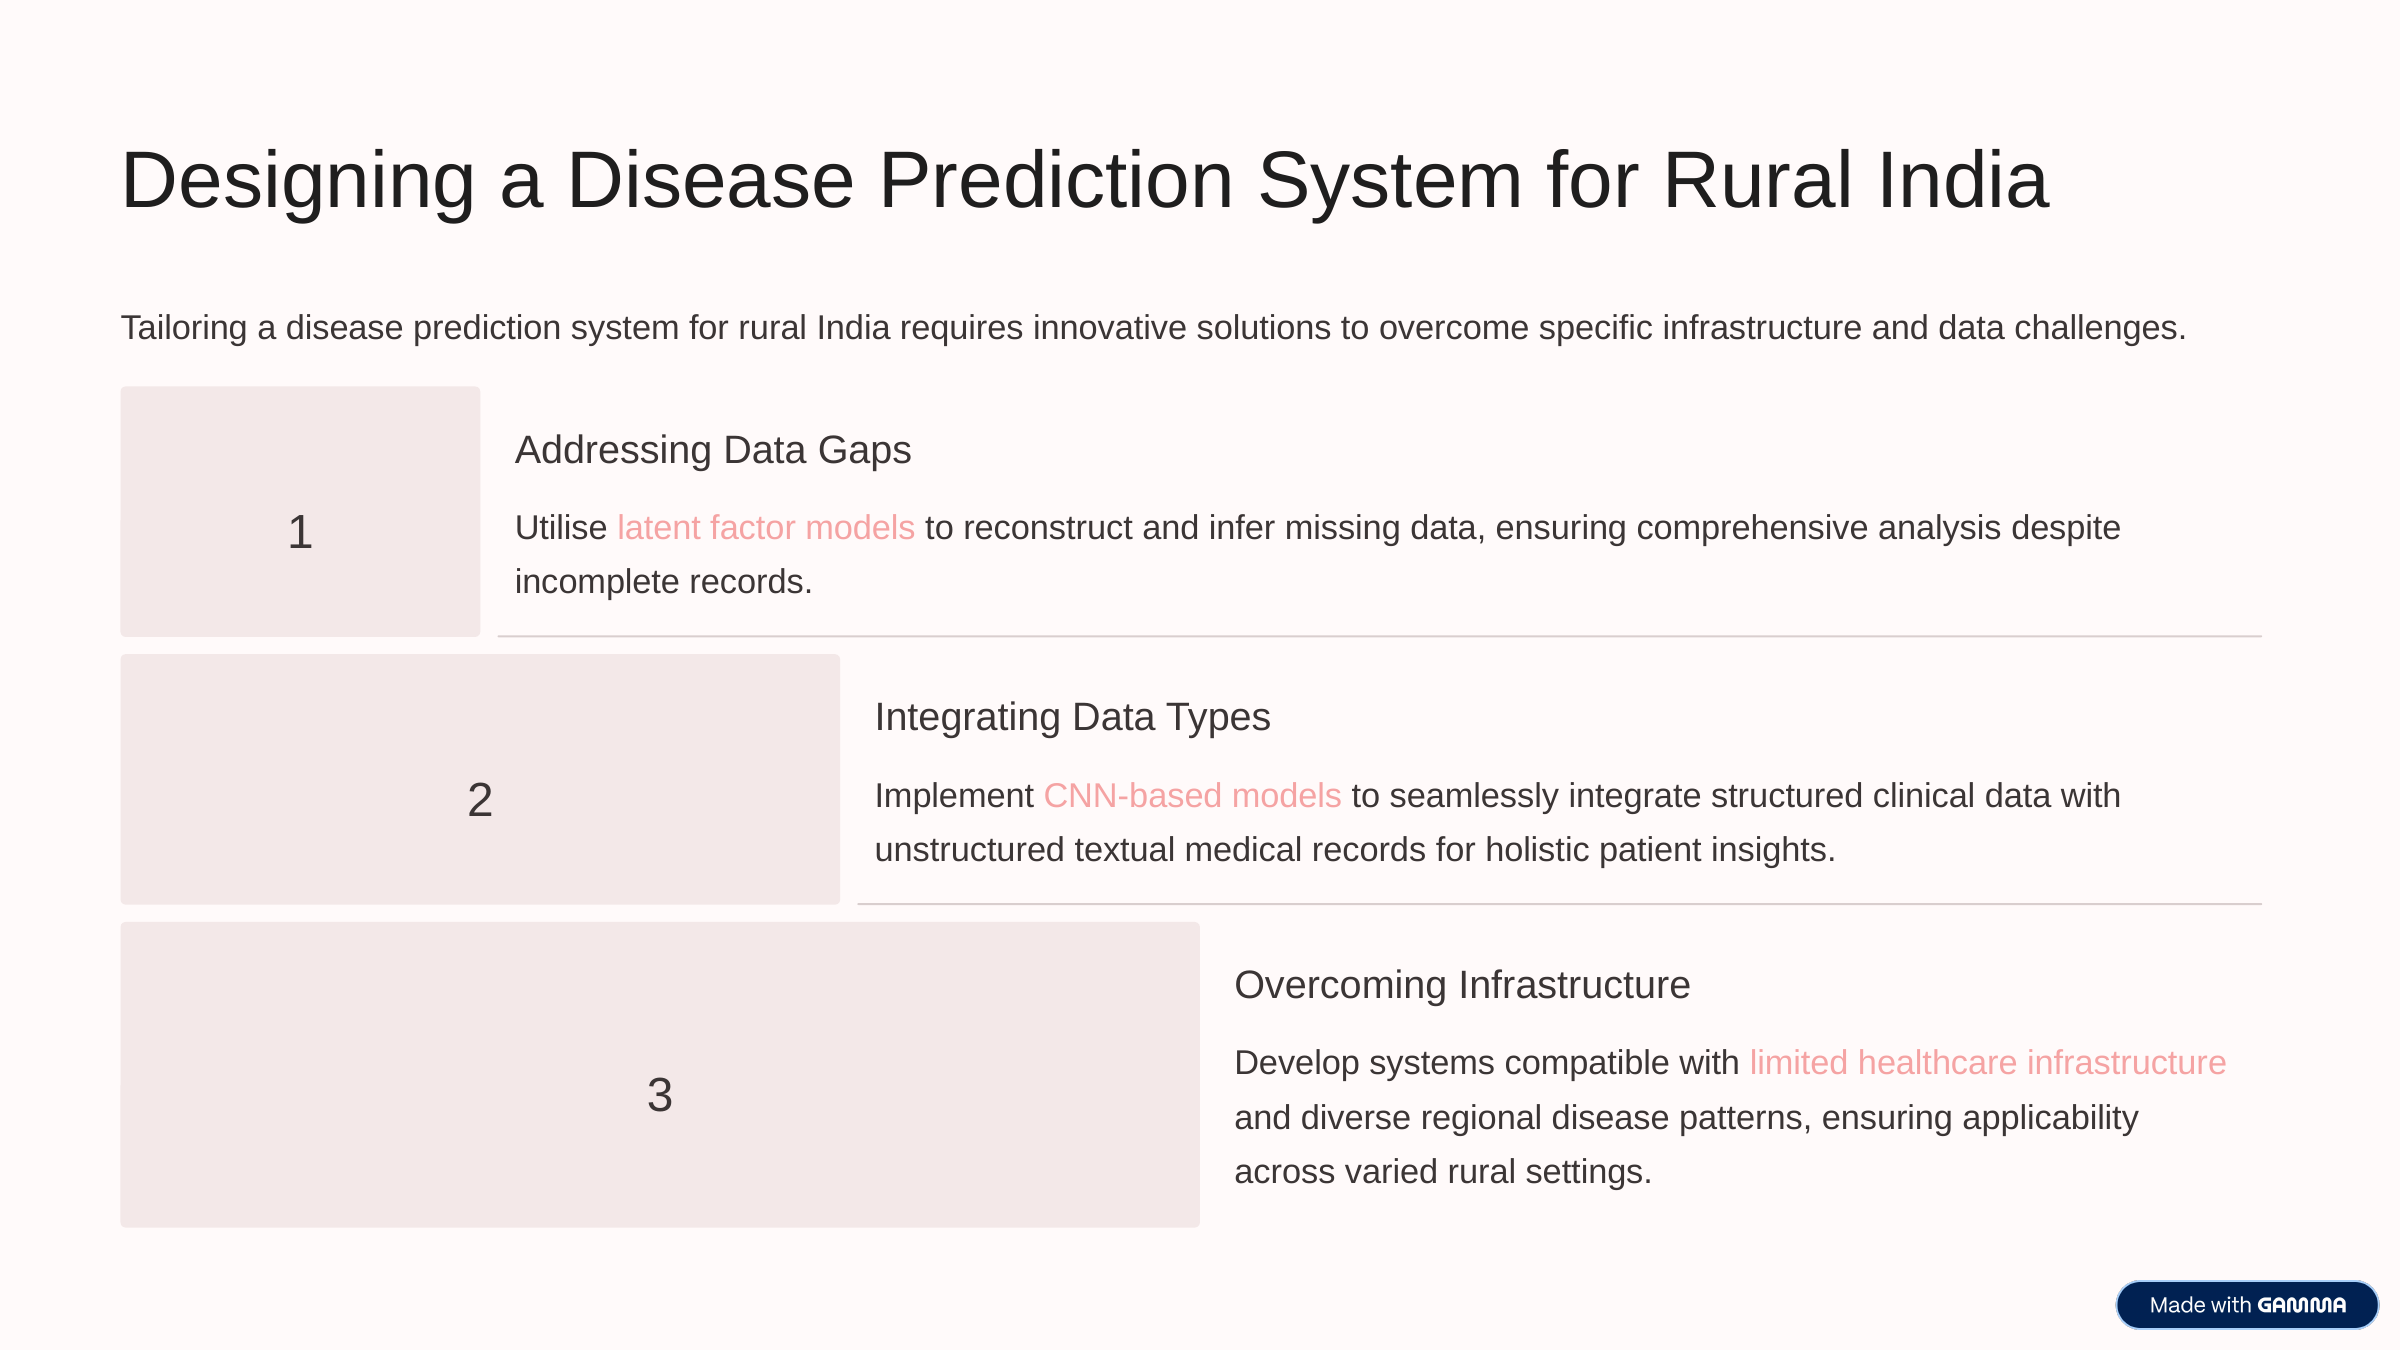

Designing a Disease Prediction System for Rural India
Tailoring a disease prediction system for rural India requires innovative solutions to overcome specific infrastructure and data challenges.

Addressing Data Gaps
1
Utilise latent factor models to reconstruct and infer missing data, ensuring comprehensive analysis despite incomplete records.

Integrating Data Types
2
Implement CNN-based models to seamlessly integrate structured clinical data with unstructured textual medical records for holistic patient insights.

Overcoming Infrastructure
Develop systems compatible with limited healthcare infrastructure and diverse regional disease patterns, ensuring applicability across varied rural settings.
3